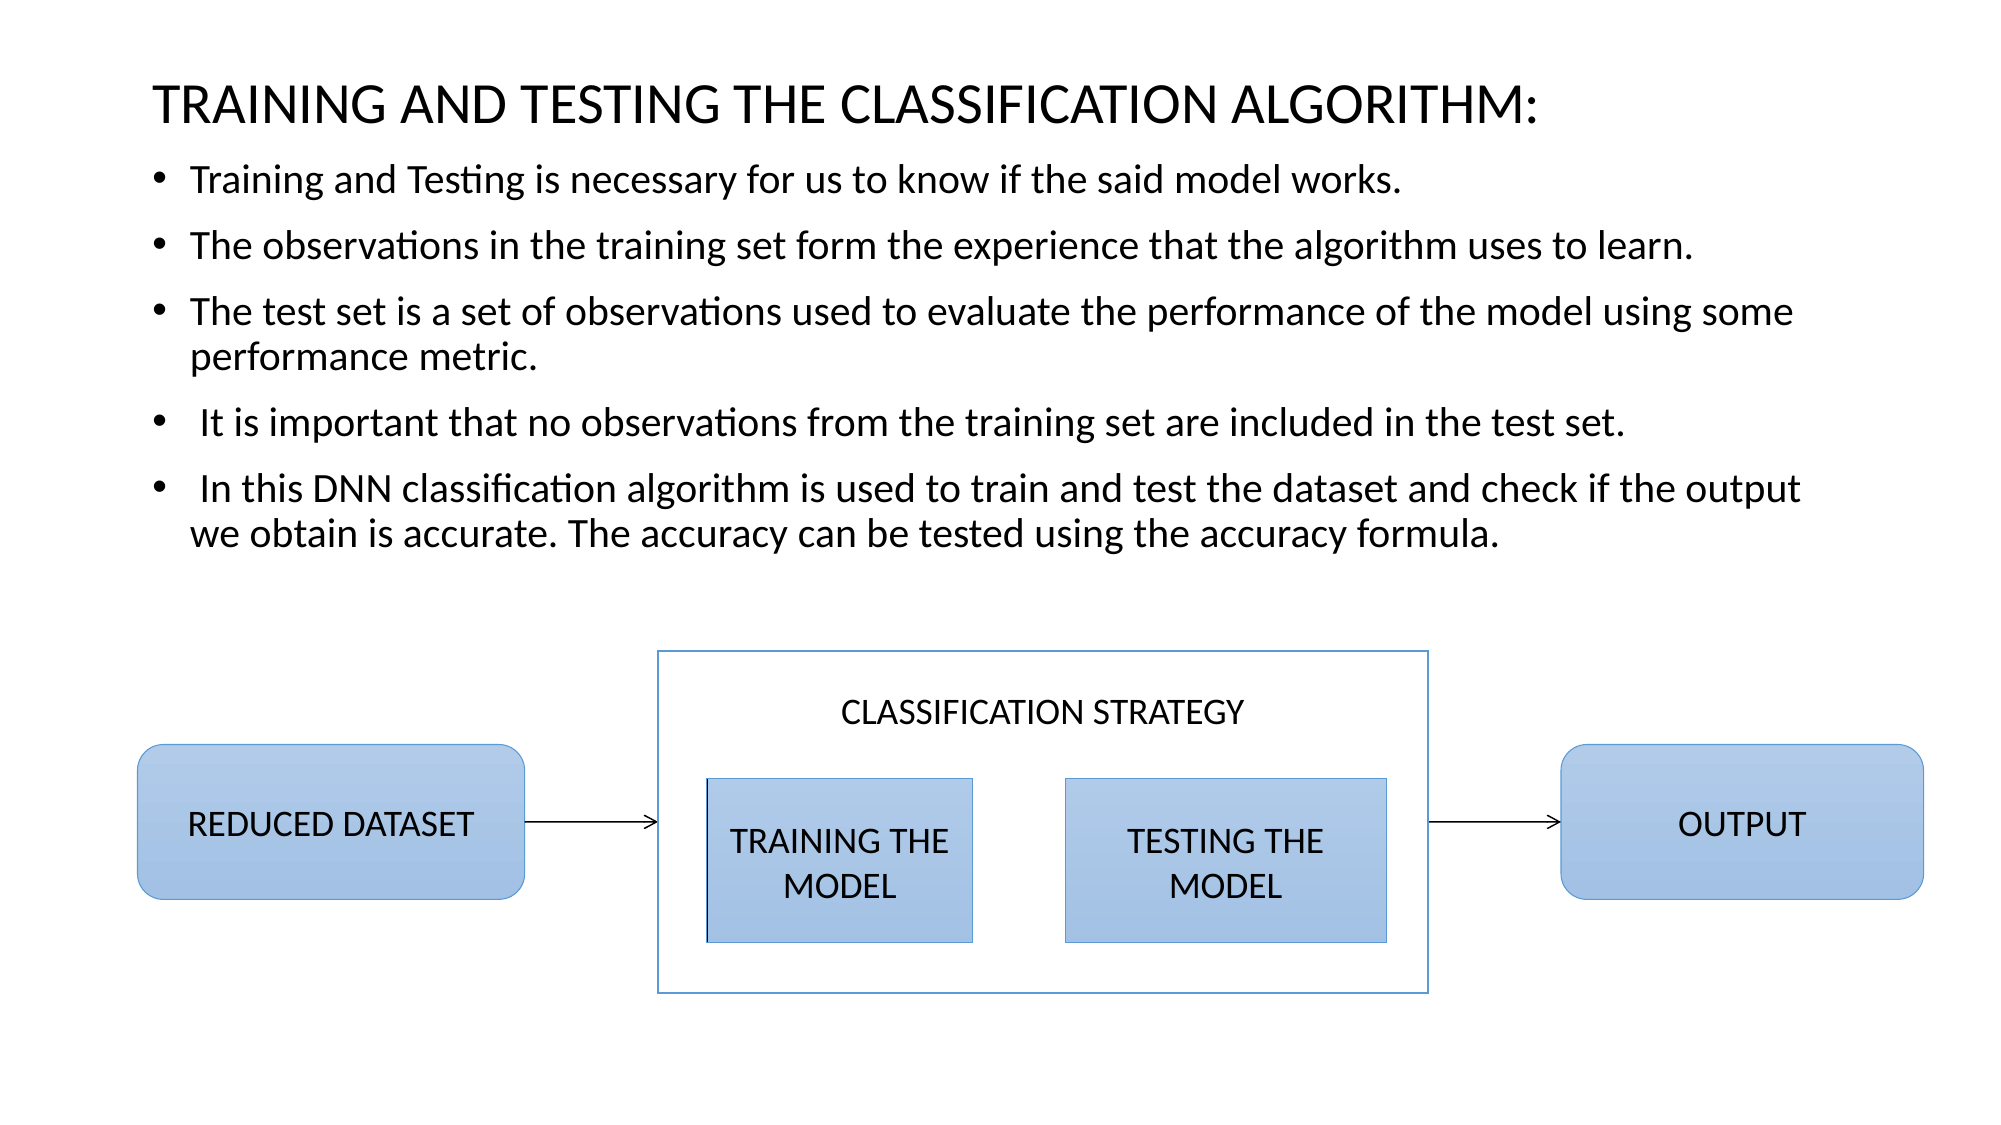

# TRAINING AND TESTING THE CLASSIFICATION ALGORITHM:
Training and Testing is necessary for us to know if the said model works.
The observations in the training set form the experience that the algorithm uses to learn.
The test set is a set of observations used to evaluate the performance of the model using some performance metric.
 It is important that no observations from the training set are included in the test set.
 In this DNN classification algorithm is used to train and test the dataset and check if the output we obtain is accurate. The accuracy can be tested using the accuracy formula.
CLASSIFICATION STRATEGY

REDUCED DATASET
OUTPUT
TRAINING THE MODEL
TESTING THE MODEL